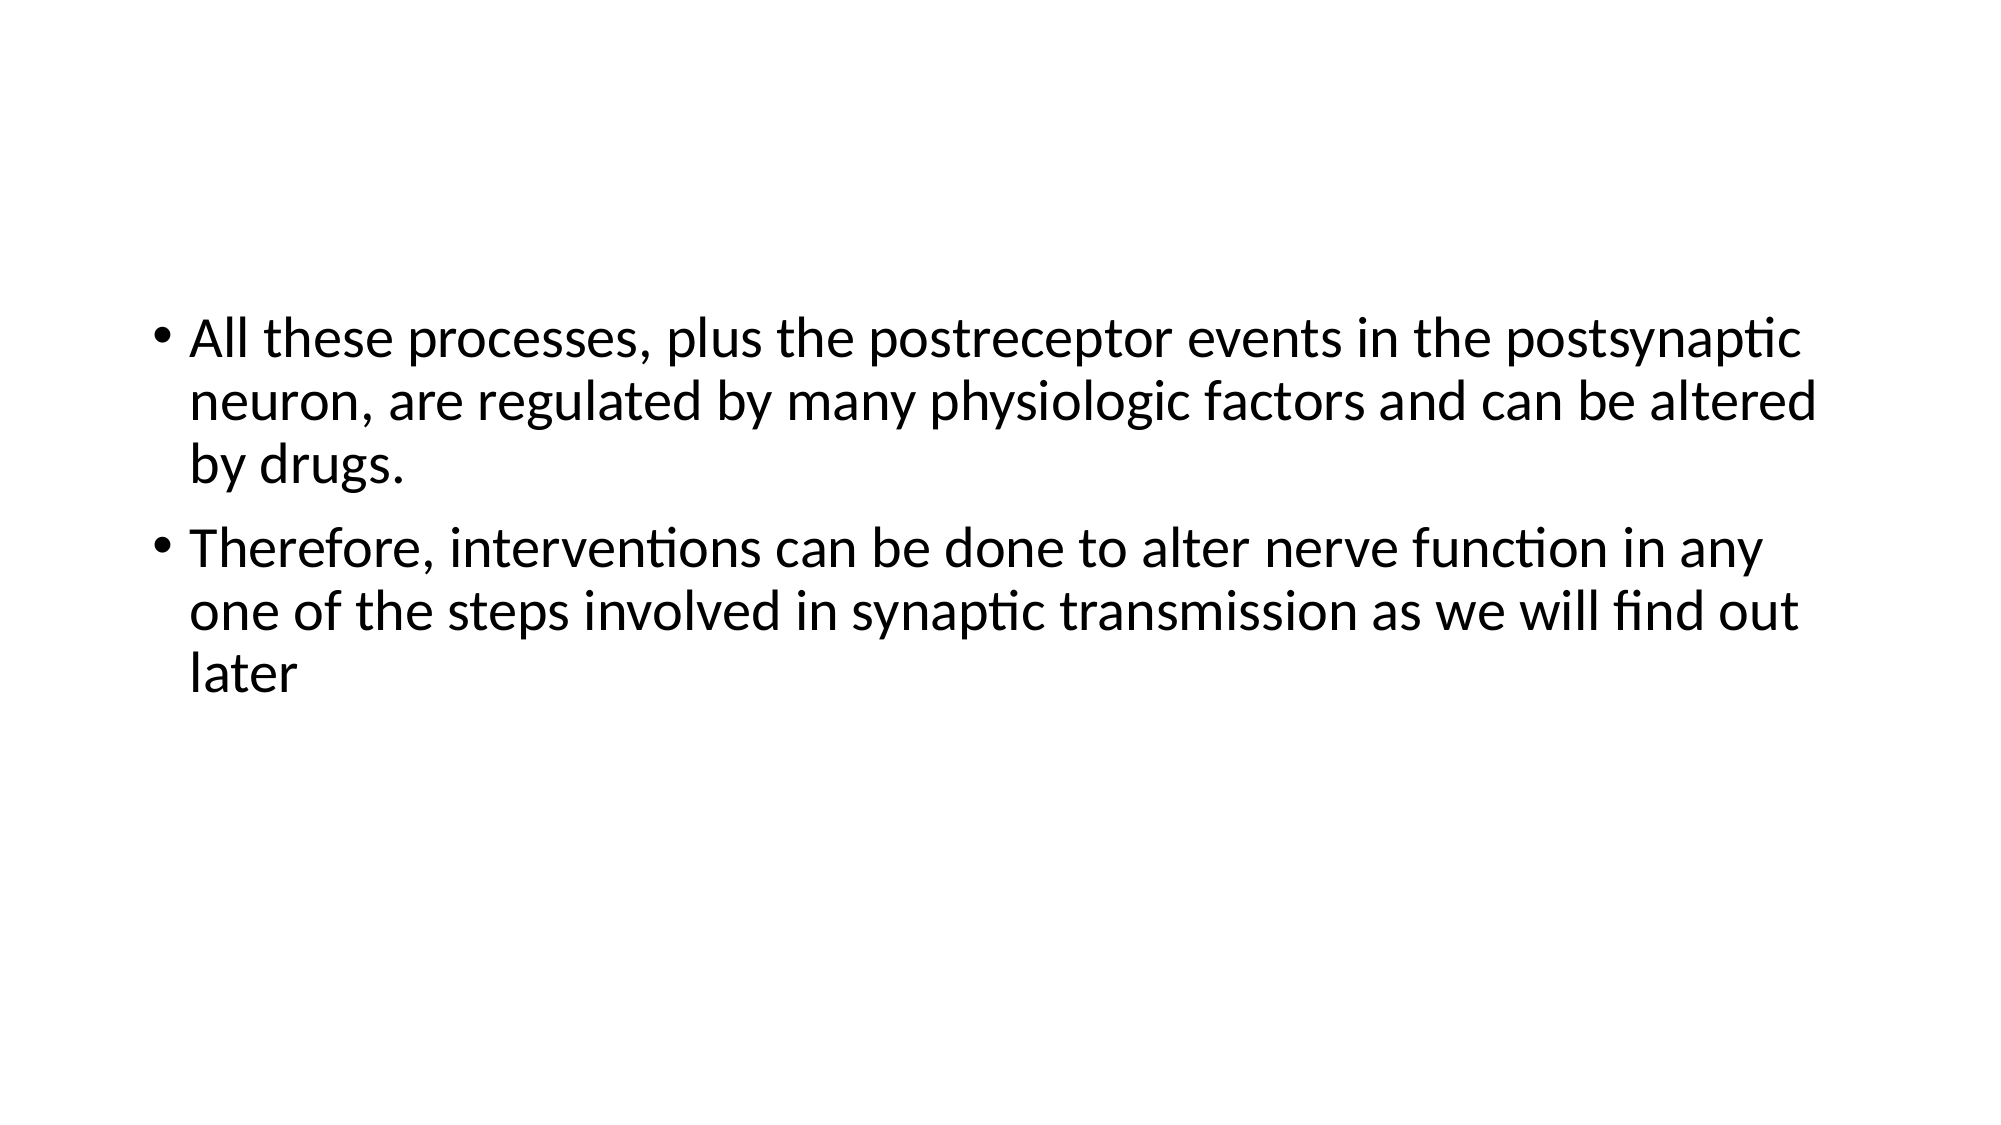

#
All these processes, plus the postreceptor events in the postsynaptic neuron, are regulated by many physiologic factors and can be altered by drugs.
Therefore, interventions can be done to alter nerve function in any one of the steps involved in synaptic transmission as we will find out later